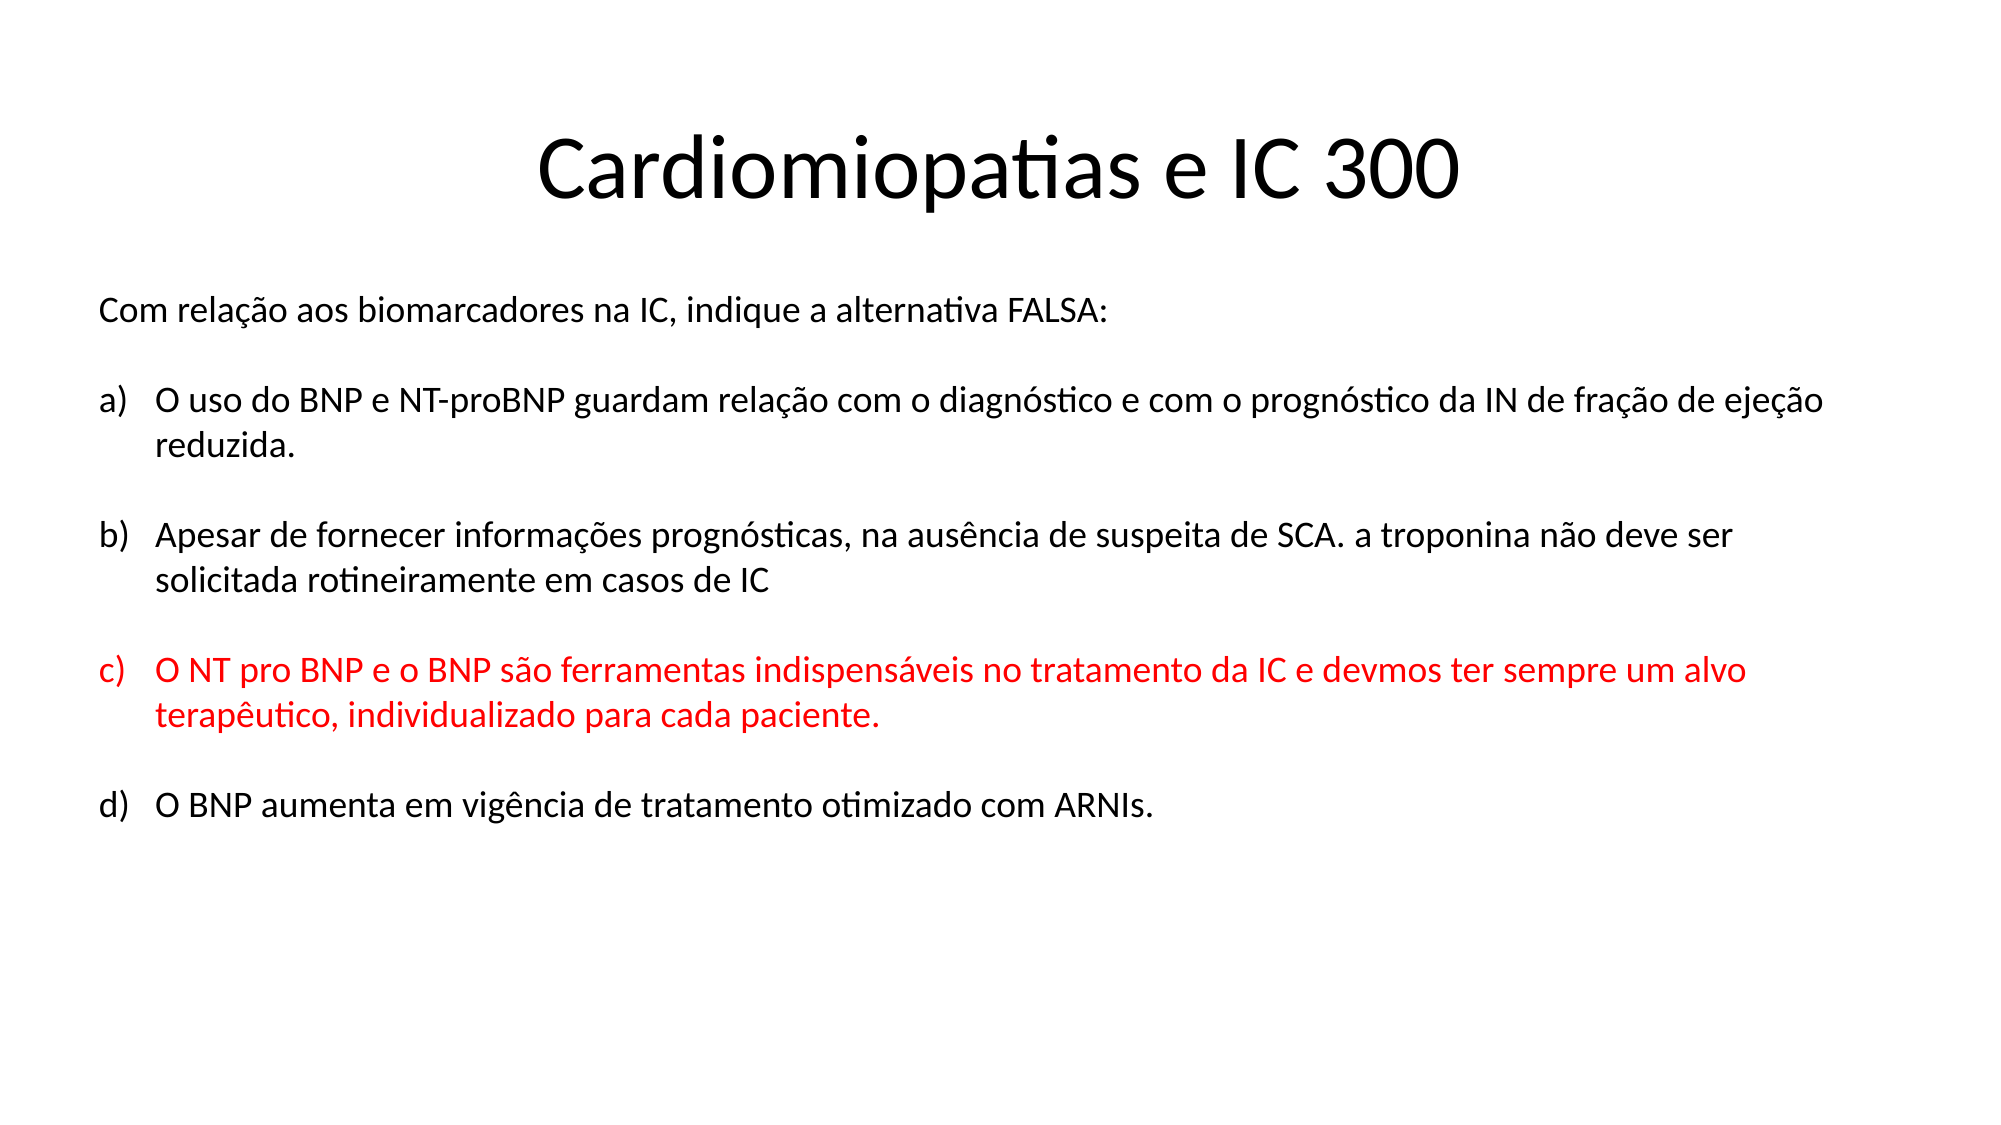

# Cardiomiopatias e IC 300
Com relação aos biomarcadores na IC, indique a alternativa FALSA:

O uso do BNP e NT-proBNP guardam relação com o diagnóstico e com o prognóstico da IN de fração de ejeção reduzida.

Apesar de fornecer informações prognósticas, na ausência de suspeita de SCA. a troponina não deve ser solicitada rotineiramente em casos de IC

O NT pro BNP e o BNP são ferramentas indispensáveis no tratamento da IC e devmos ter sempre um alvo terapêutico, individualizado para cada paciente.

O BNP aumenta em vigência de tratamento otimizado com ARNIs.